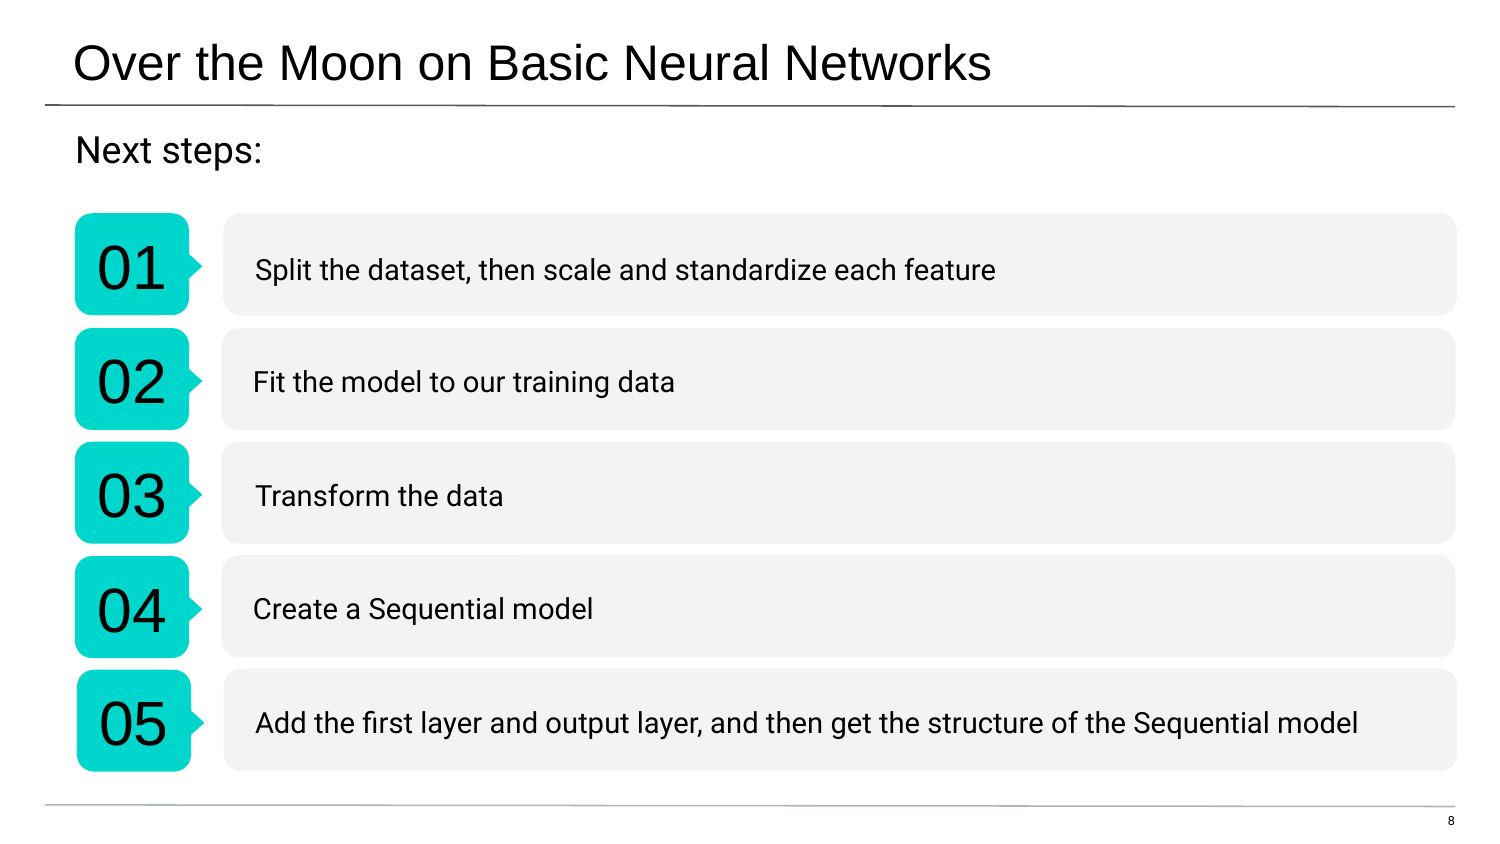

# Over the Moon on Basic Neural Networks

Next steps:

Split the dataset, then scale and standardize each feature

Fit the model to our training data

Transform the data
Create a Sequential model

Add the first layer and output layer, and then get the structure of the Sequential model

8